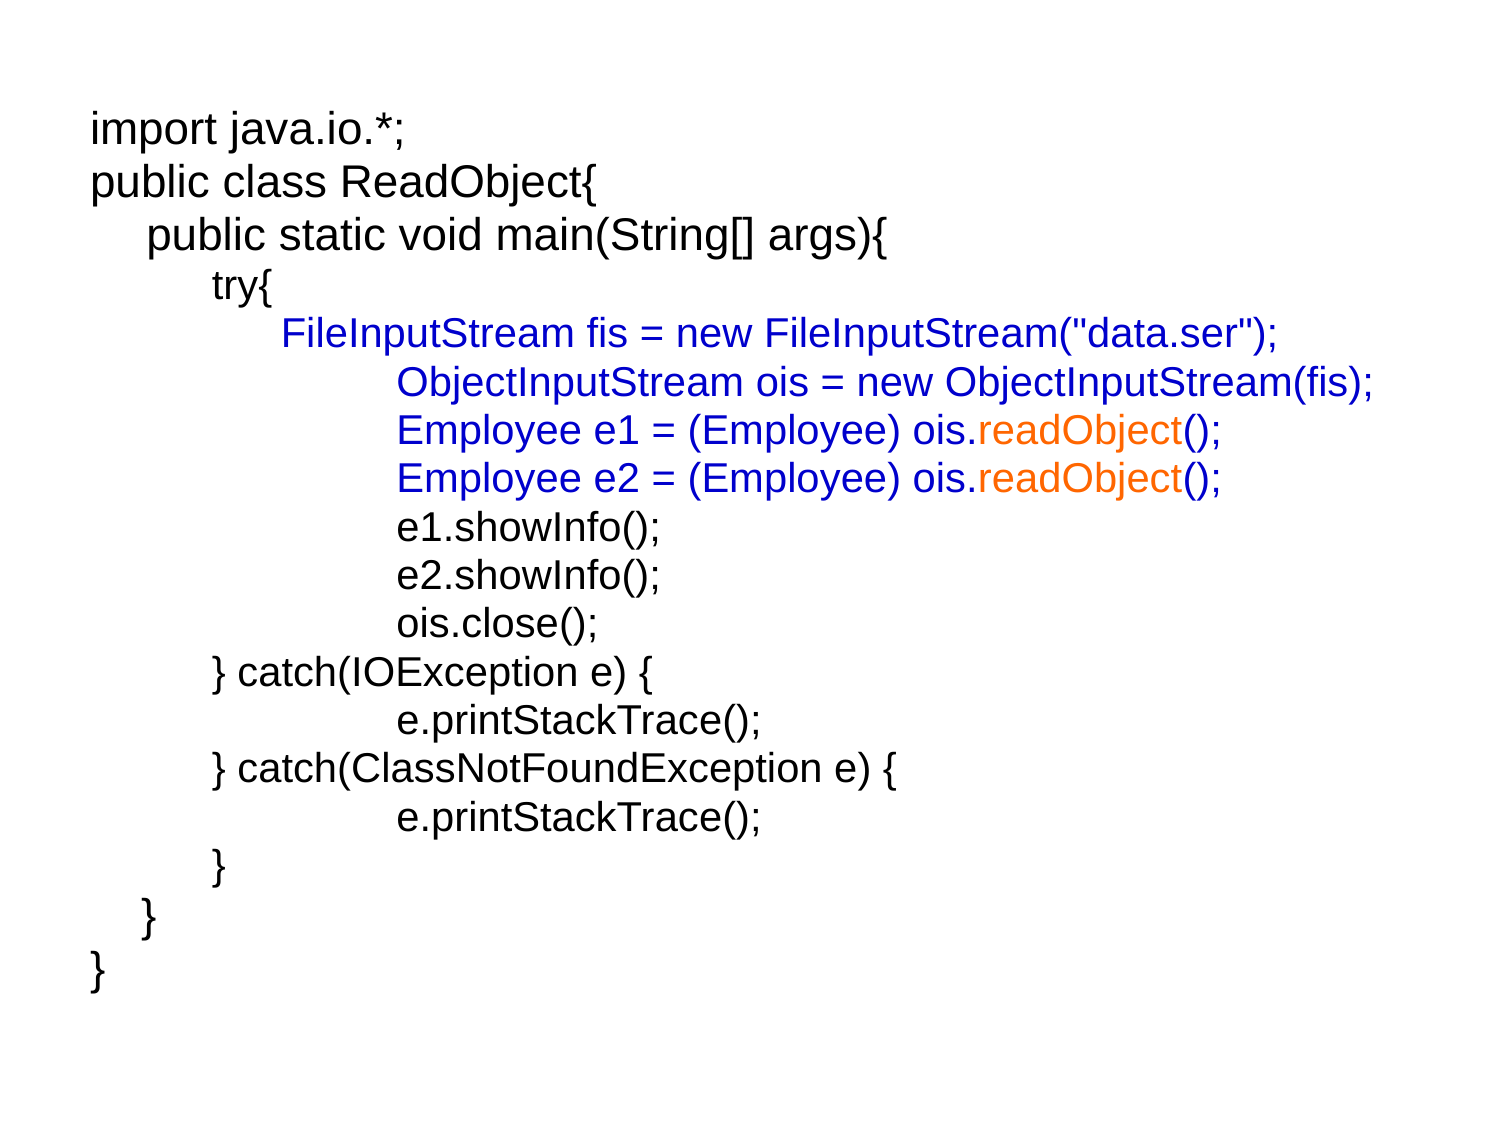

import java.io.*;
public class ReadObject{
	public static void main(String[] args){
	try{
	      FileInputStream fis = new FileInputStream("data.ser");
		   ObjectInputStream ois = new ObjectInputStream(fis);
		   Employee e1 = (Employee) ois.readObject();
	 	   Employee e2 = (Employee) ois.readObject();
		   e1.showInfo();
		   e2.showInfo();
		   ois.close();
	} catch(IOException e) {
		   e.printStackTrace();
	} catch(ClassNotFoundException e) {
		   e.printStackTrace();
	}
    }
}